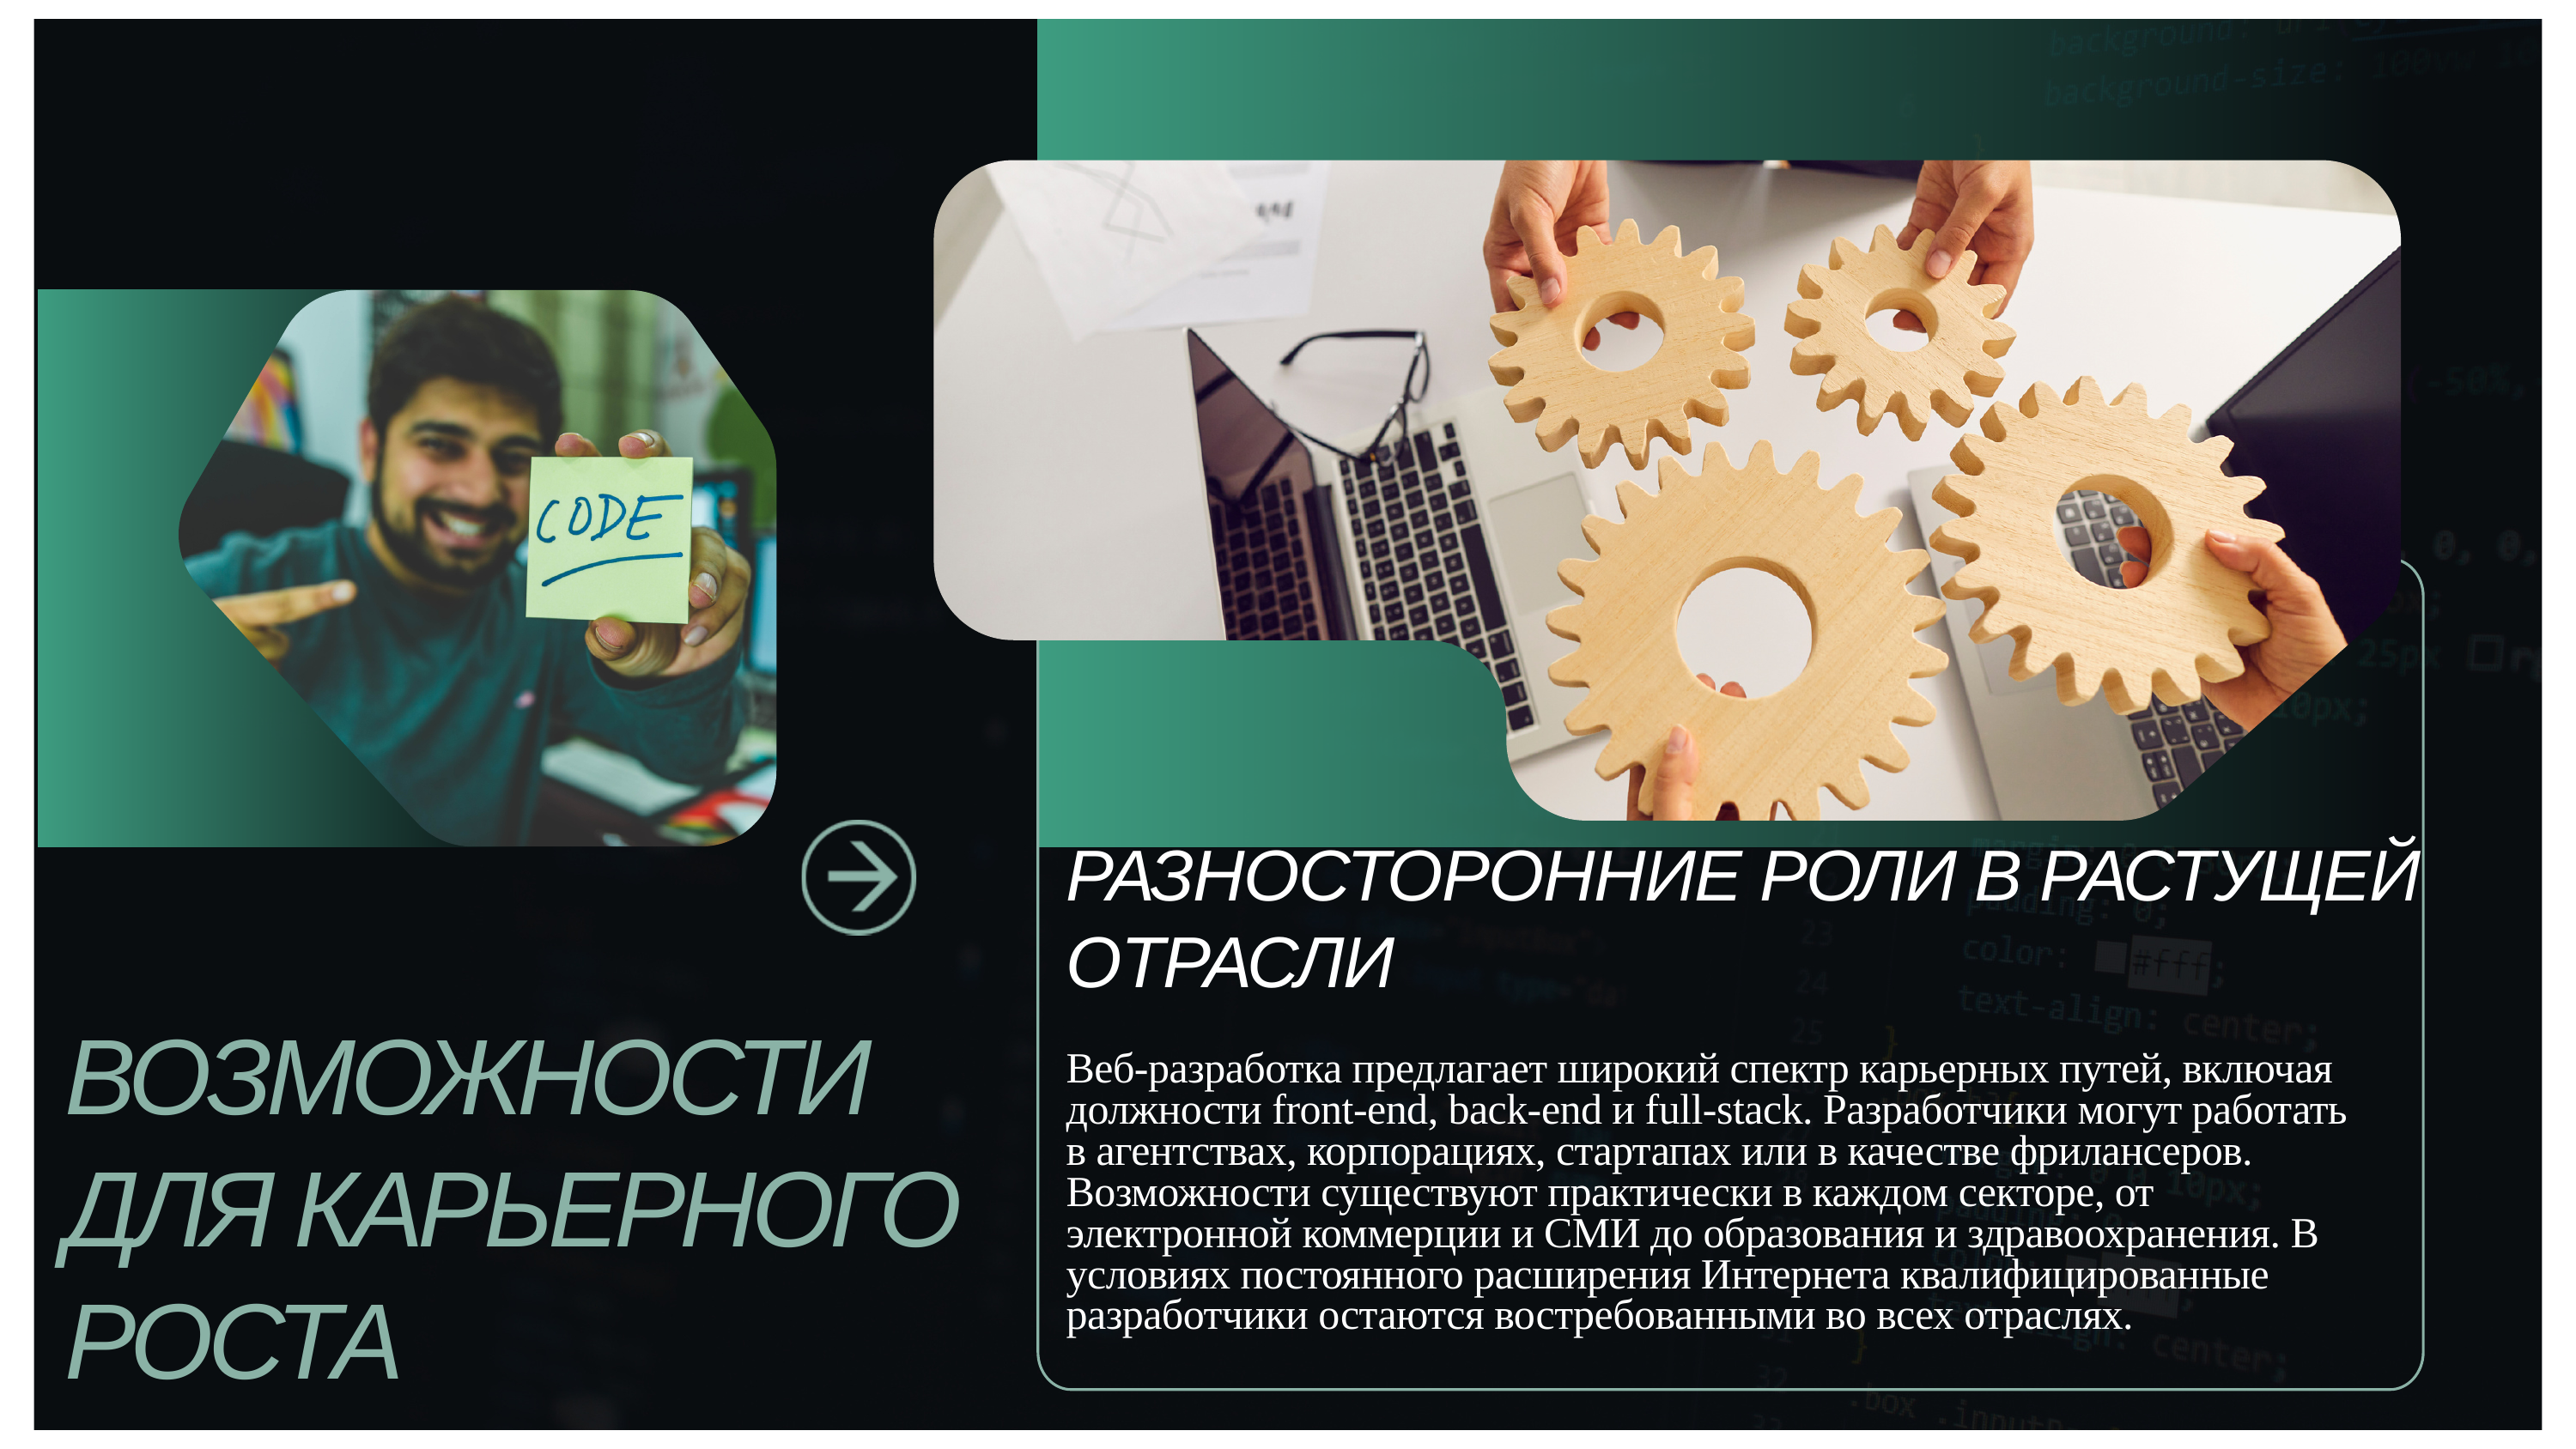

РАЗНОСТОРОННИЕ РОЛИ В РАСТУЩЕЙ ОТРАСЛИ
ВОЗМОЖНОСТИ ДЛЯ КАРЬЕРНОГО РОСТА
Веб-разработка предлагает широкий спектр карьерных путей, включая должности front-end, back-end и full-stack. Разработчики могут работать в агентствах, корпорациях, стартапах или в качестве фрилансеров. Возможности существуют практически в каждом секторе, от электронной коммерции и СМИ до образования и здравоохранения. В условиях постоянного расширения Интернета квалифицированные разработчики остаются востребованными во всех отраслях.